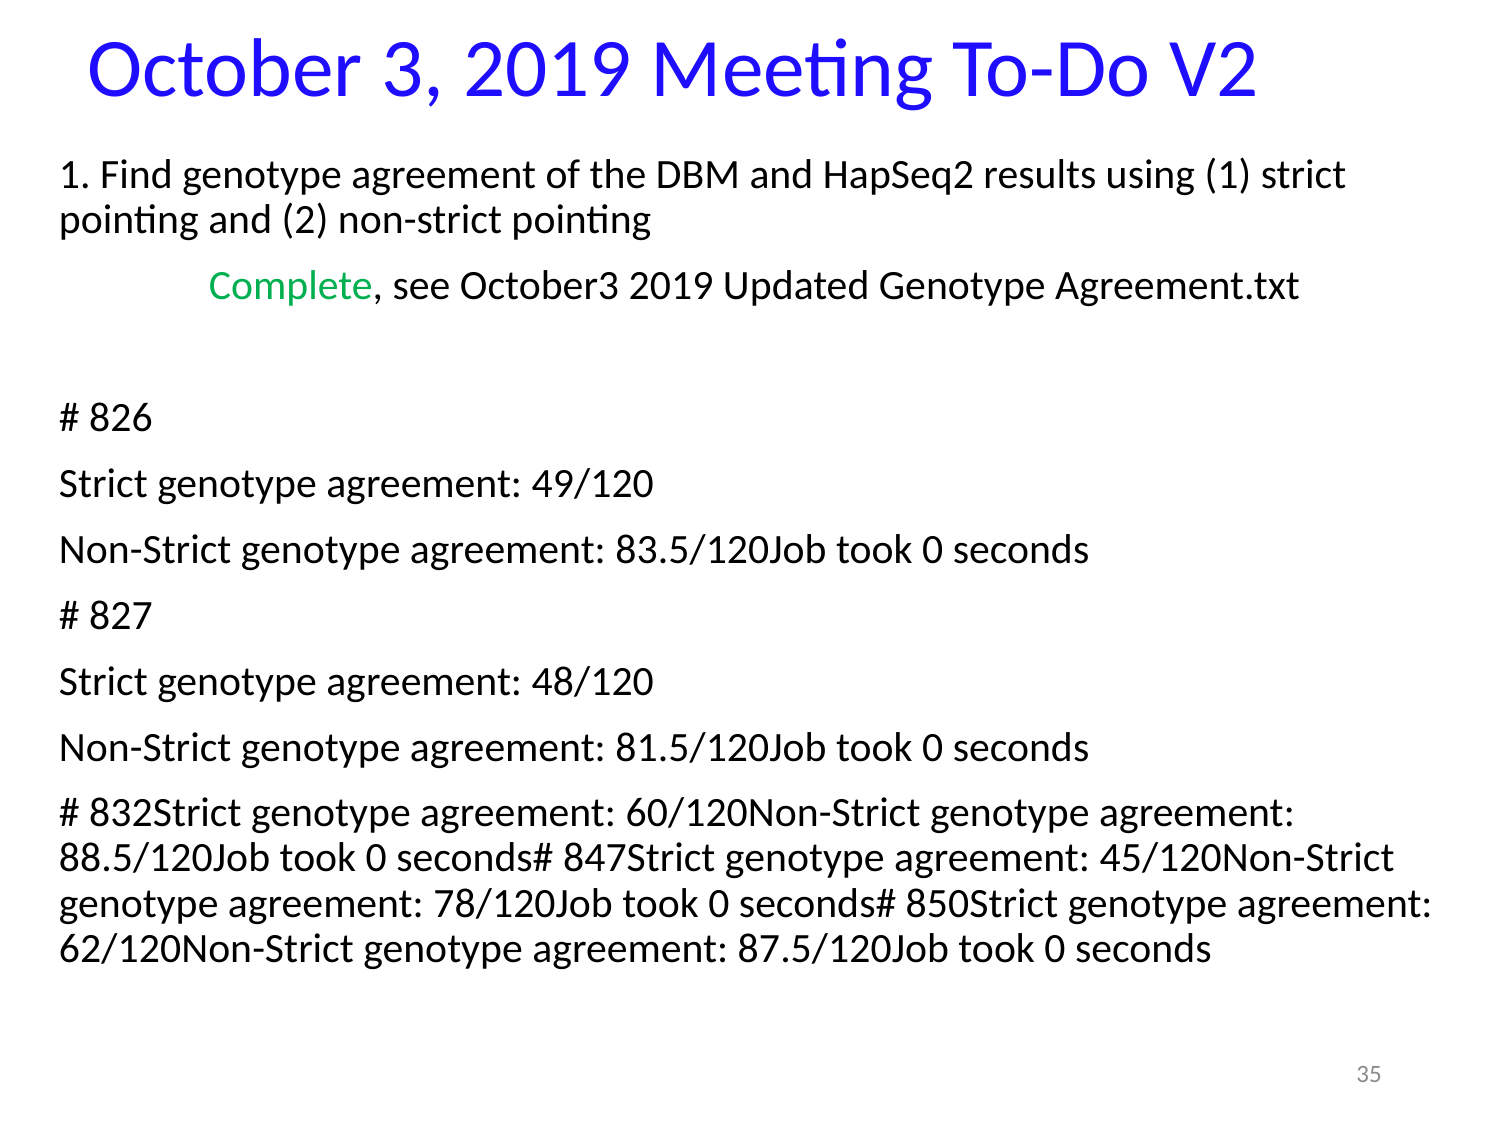

# October 3, 2019 Meeting To-Do V2
1. Find genotype agreement of the DBM and HapSeq2 results using (1) strict pointing and (2) non-strict pointing
	Complete, see October3 2019 Updated Genotype Agreement.txt

# 826
Strict genotype agreement: 49/120
Non-Strict genotype agreement: 83.5/120Job took 0 seconds
# 827
Strict genotype agreement: 48/120
Non-Strict genotype agreement: 81.5/120Job took 0 seconds
# 832Strict genotype agreement: 60/120Non-Strict genotype agreement: 88.5/120Job took 0 seconds# 847Strict genotype agreement: 45/120Non-Strict genotype agreement: 78/120Job took 0 seconds# 850Strict genotype agreement: 62/120Non-Strict genotype agreement: 87.5/120Job took 0 seconds

35